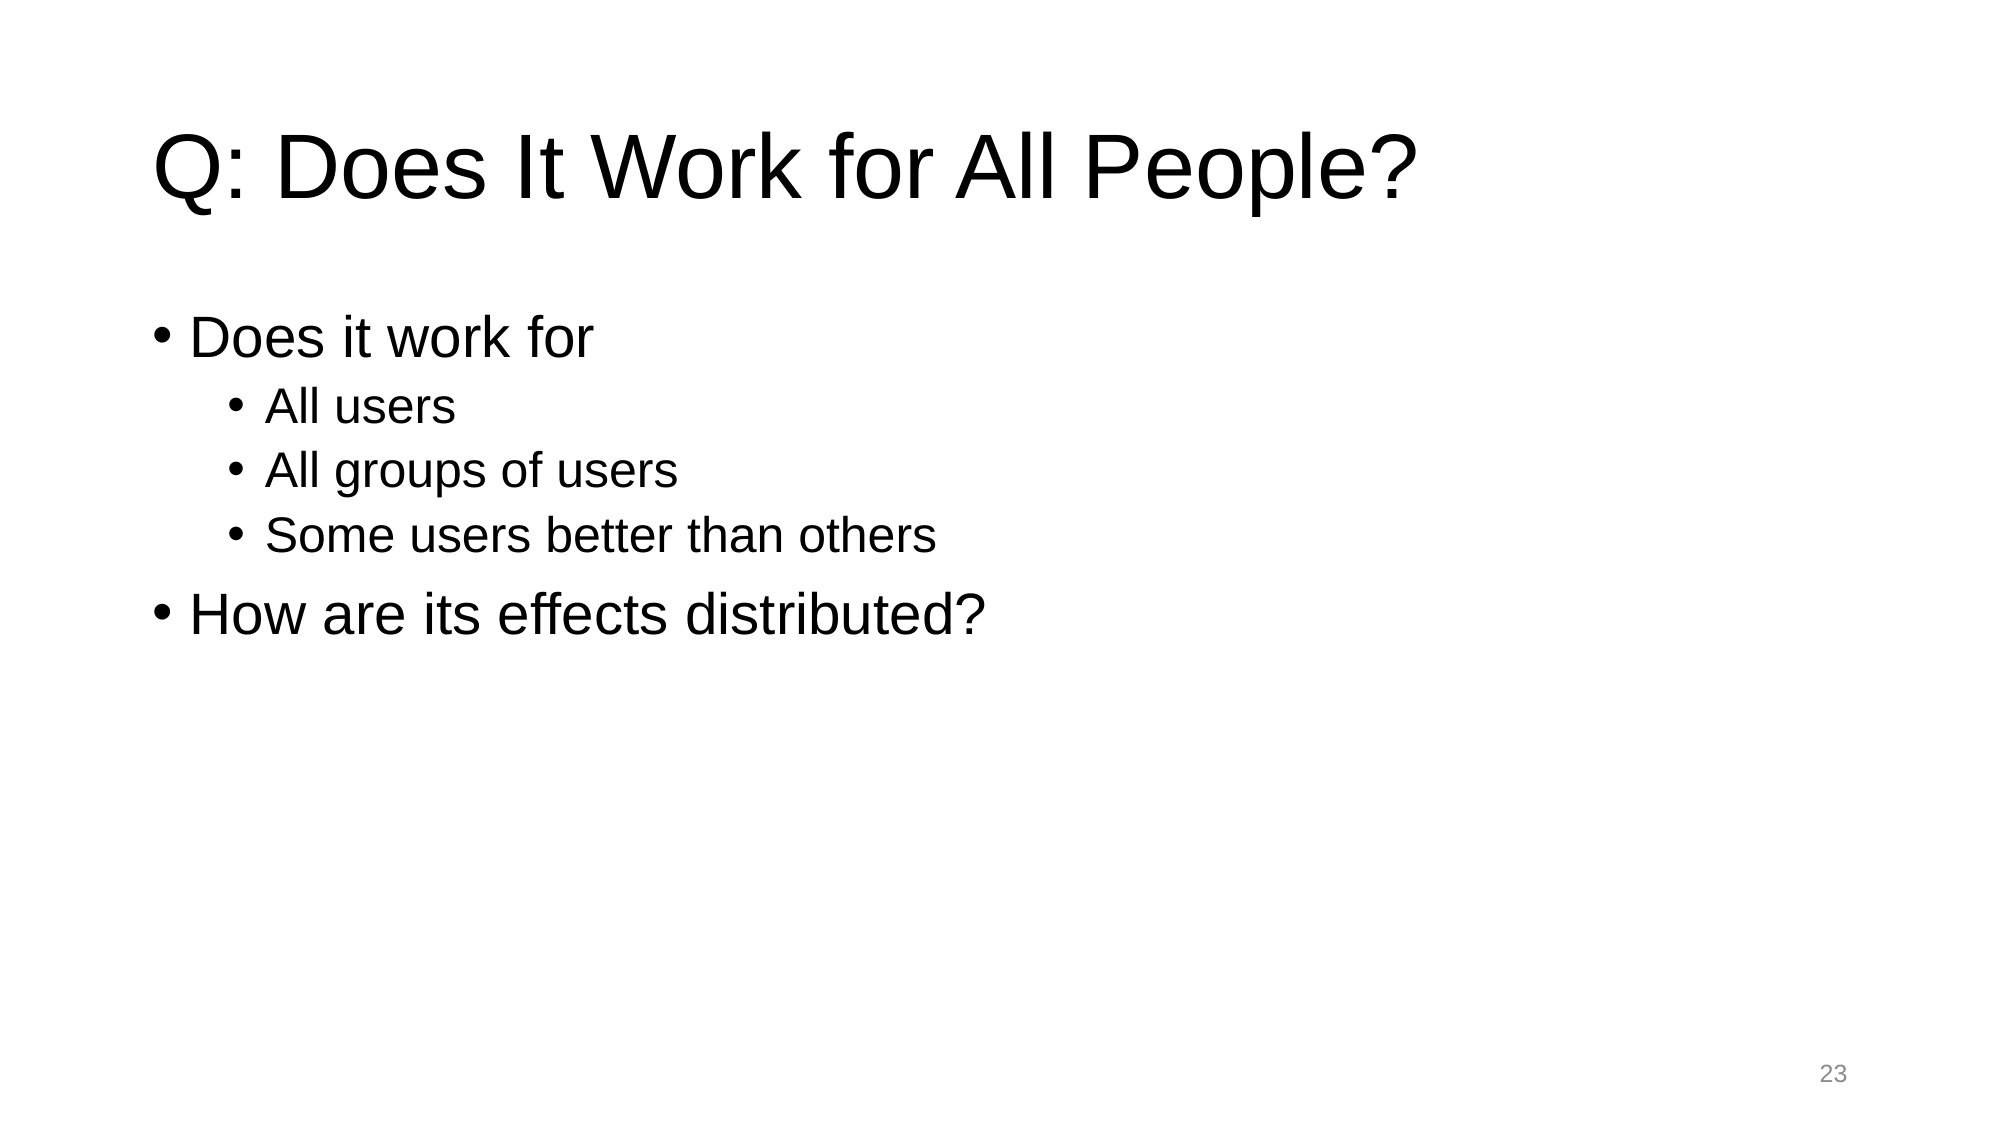

# Q: Does It Work for All People?
Does it work for
All users
All groups of users
Some users better than others
How are its effects distributed?
23